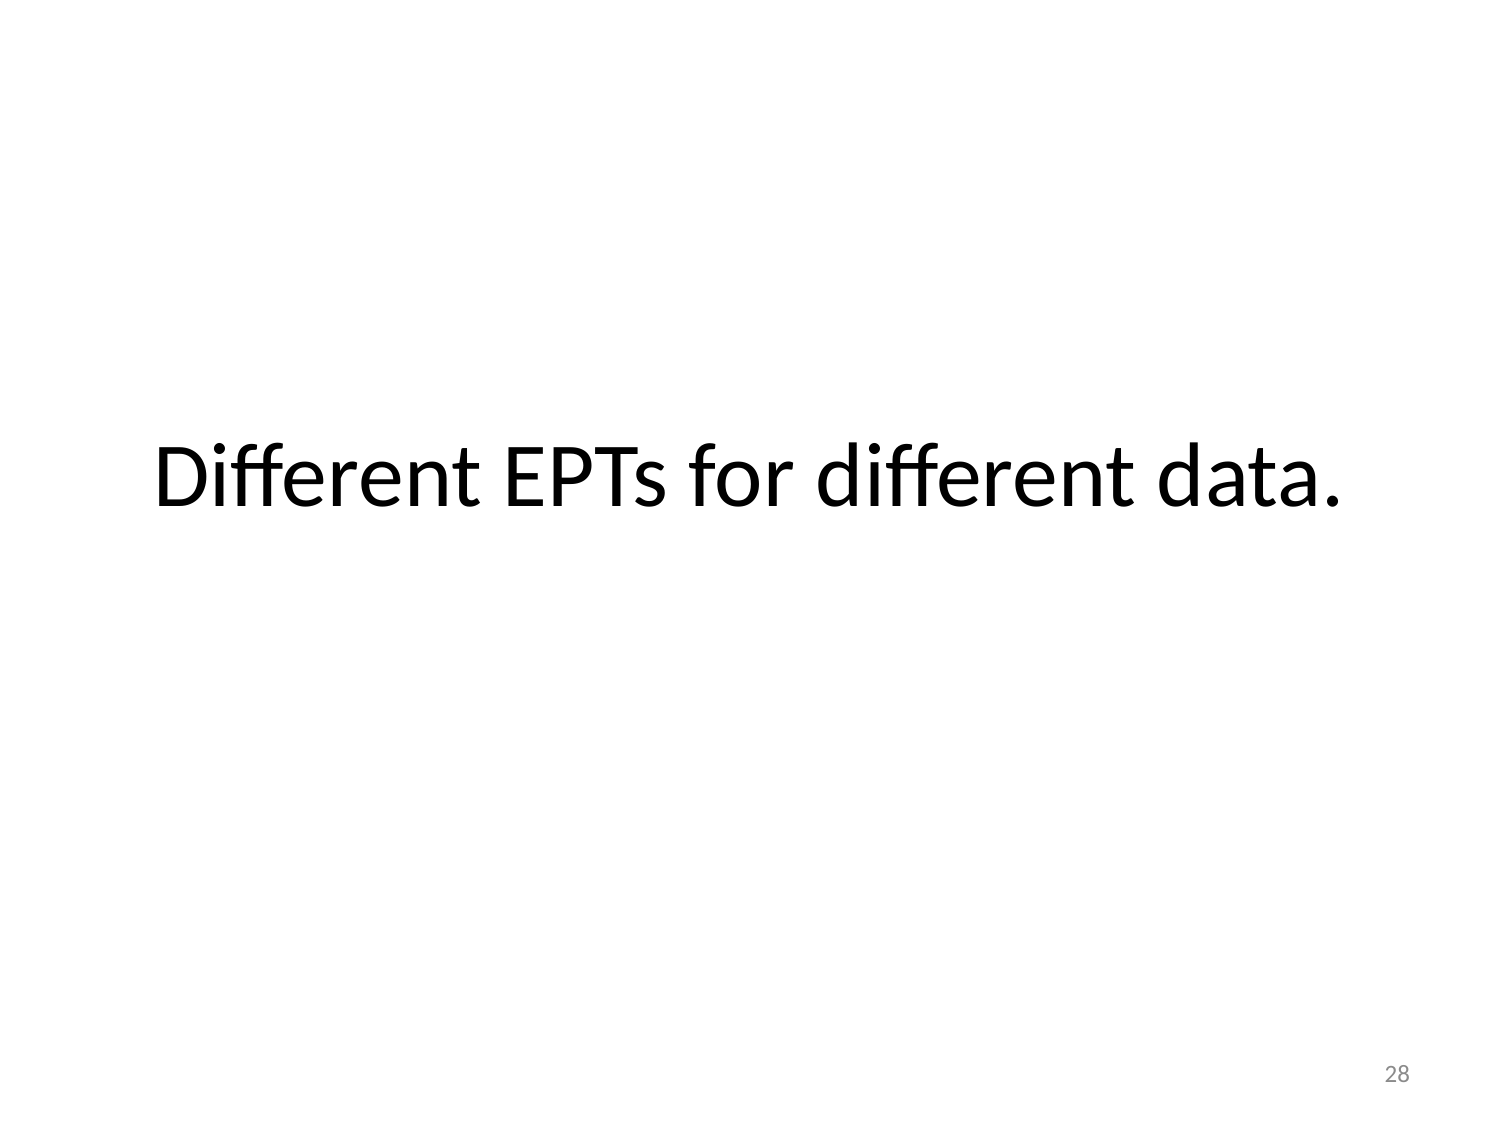

# Different EPTs for different data.
28